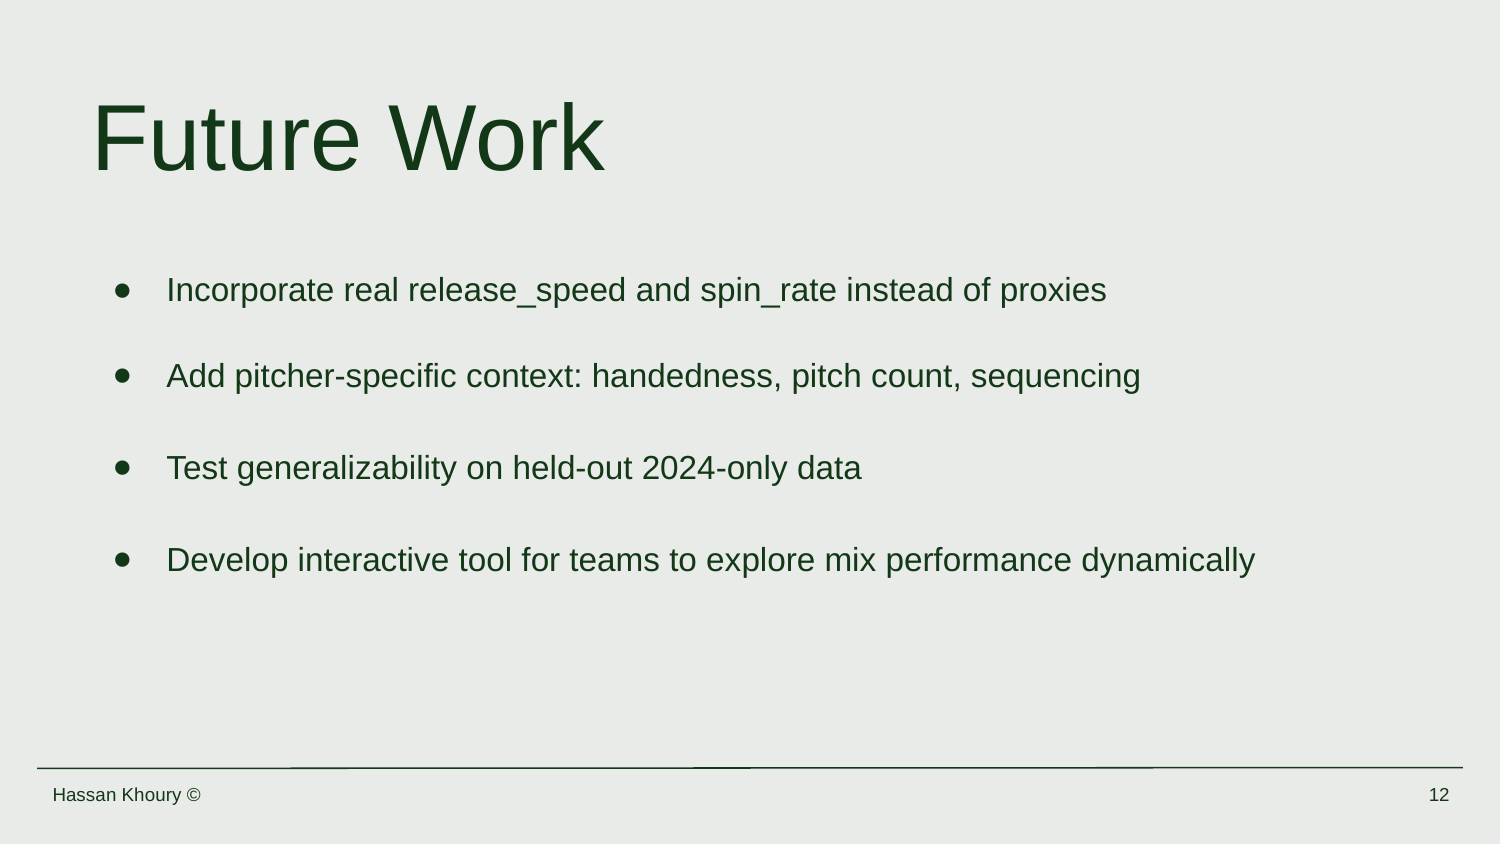

# Future Work
Incorporate real release_speed and spin_rate instead of proxies
Add pitcher-specific context: handedness, pitch count, sequencing
Test generalizability on held-out 2024-only data
Develop interactive tool for teams to explore mix performance dynamically

Hassan Khoury ©
12